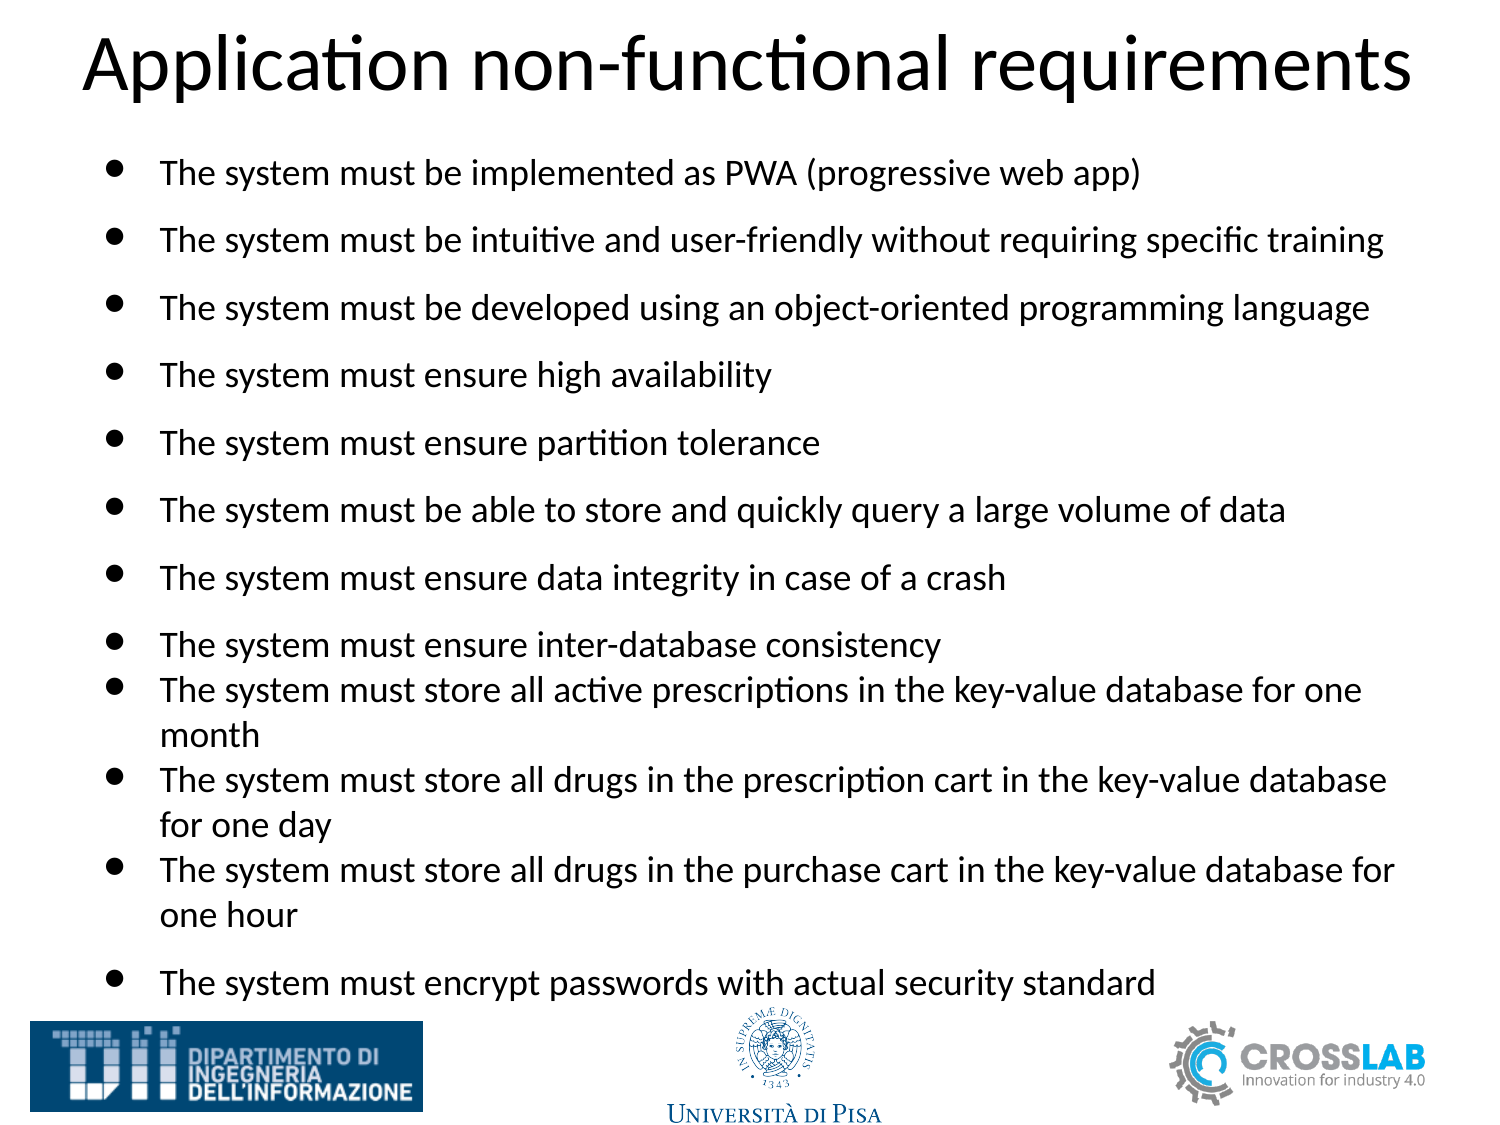

# Application non-functional requirements
The system must be implemented as PWA (progressive web app)
The system must be intuitive and user-friendly without requiring specific training
The system must be developed using an object-oriented programming language
The system must ensure high availability
The system must ensure partition tolerance
The system must be able to store and quickly query a large volume of data
The system must ensure data integrity in case of a crash
The system must ensure inter-database consistency
The system must store all active prescriptions in the key-value database for one month
The system must store all drugs in the prescription cart in the key-value database for one day
The system must store all drugs in the purchase cart in the key-value database for one hour
The system must encrypt passwords with actual security standard